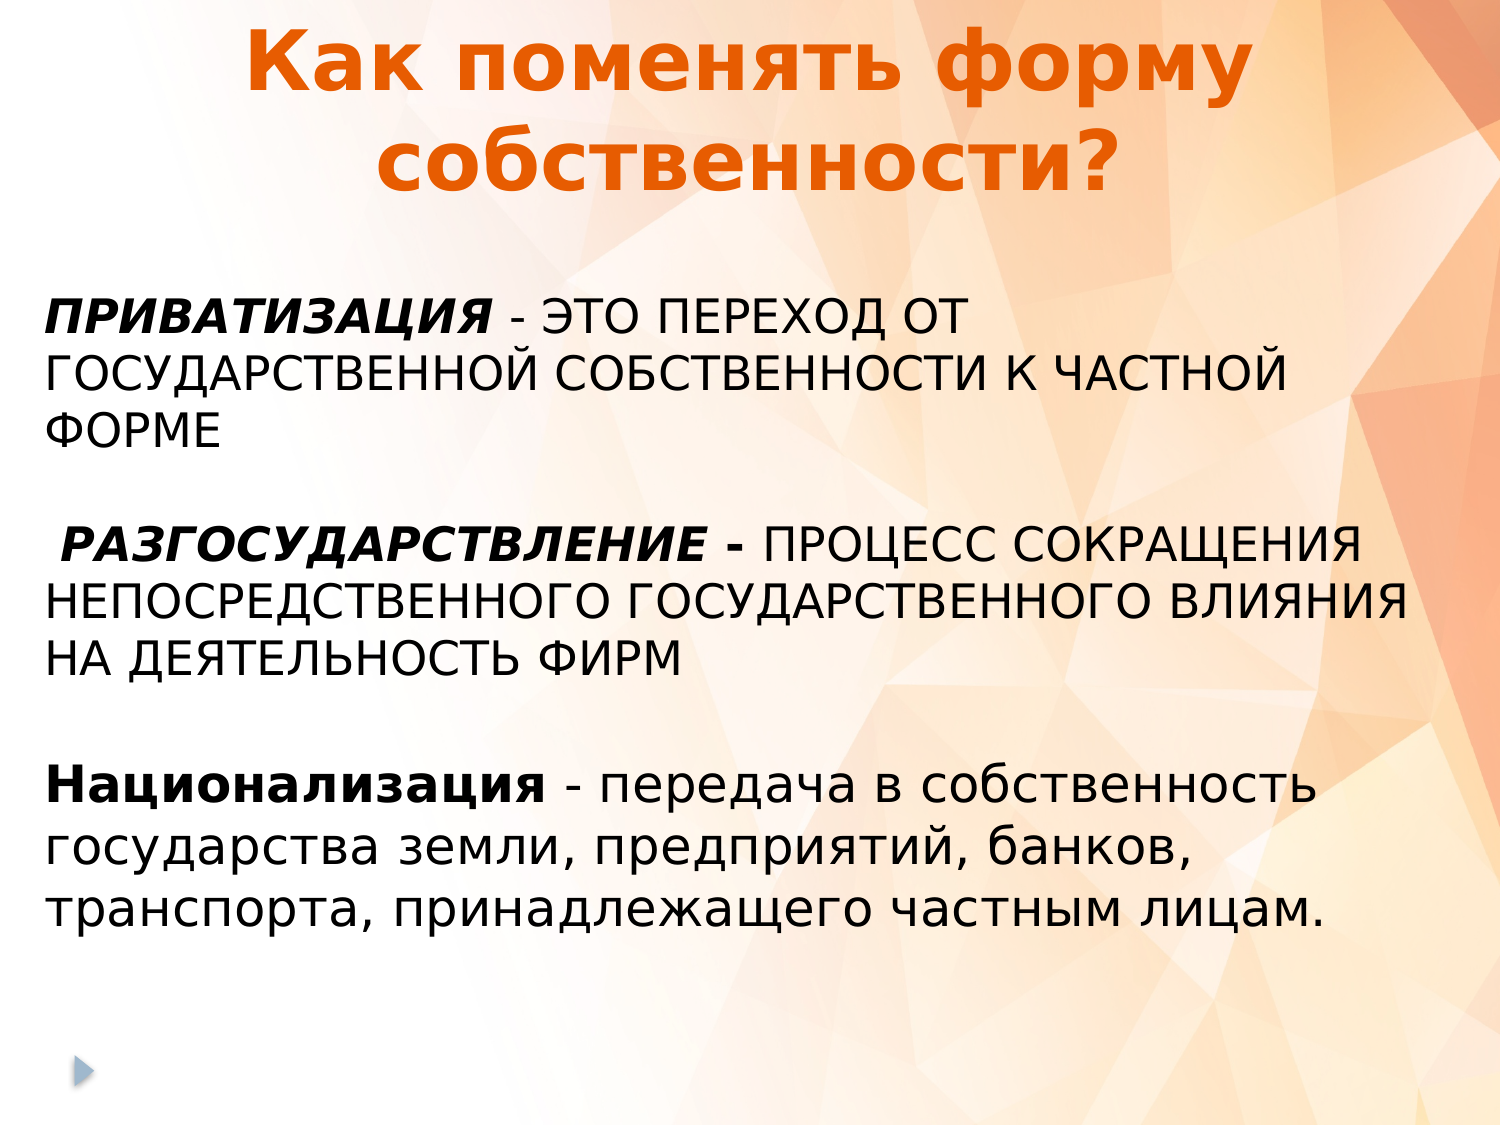

Как поменять форму собственности?
# ПРИВАТИЗАЦИЯ - ЭТО ПЕРЕХОД ОТ ГОСУДАРСТВЕННОЙ СОБСТВЕННОСТИ К ЧАСТНОЙ ФОРМЕ РАЗГОСУДАРСТВЛЕНИЕ - ПРОЦЕСС СОКРАЩЕНИЯ НЕПОСРЕДСТВЕННОГО ГОСУДАРСТВЕННОГО ВЛИЯНИЯ НА ДЕЯТЕЛЬНОСТЬ ФИРМ Национализация - передача в собственность государства земли, предприятий, банков, транспорта, принадлежащего частным лицам.